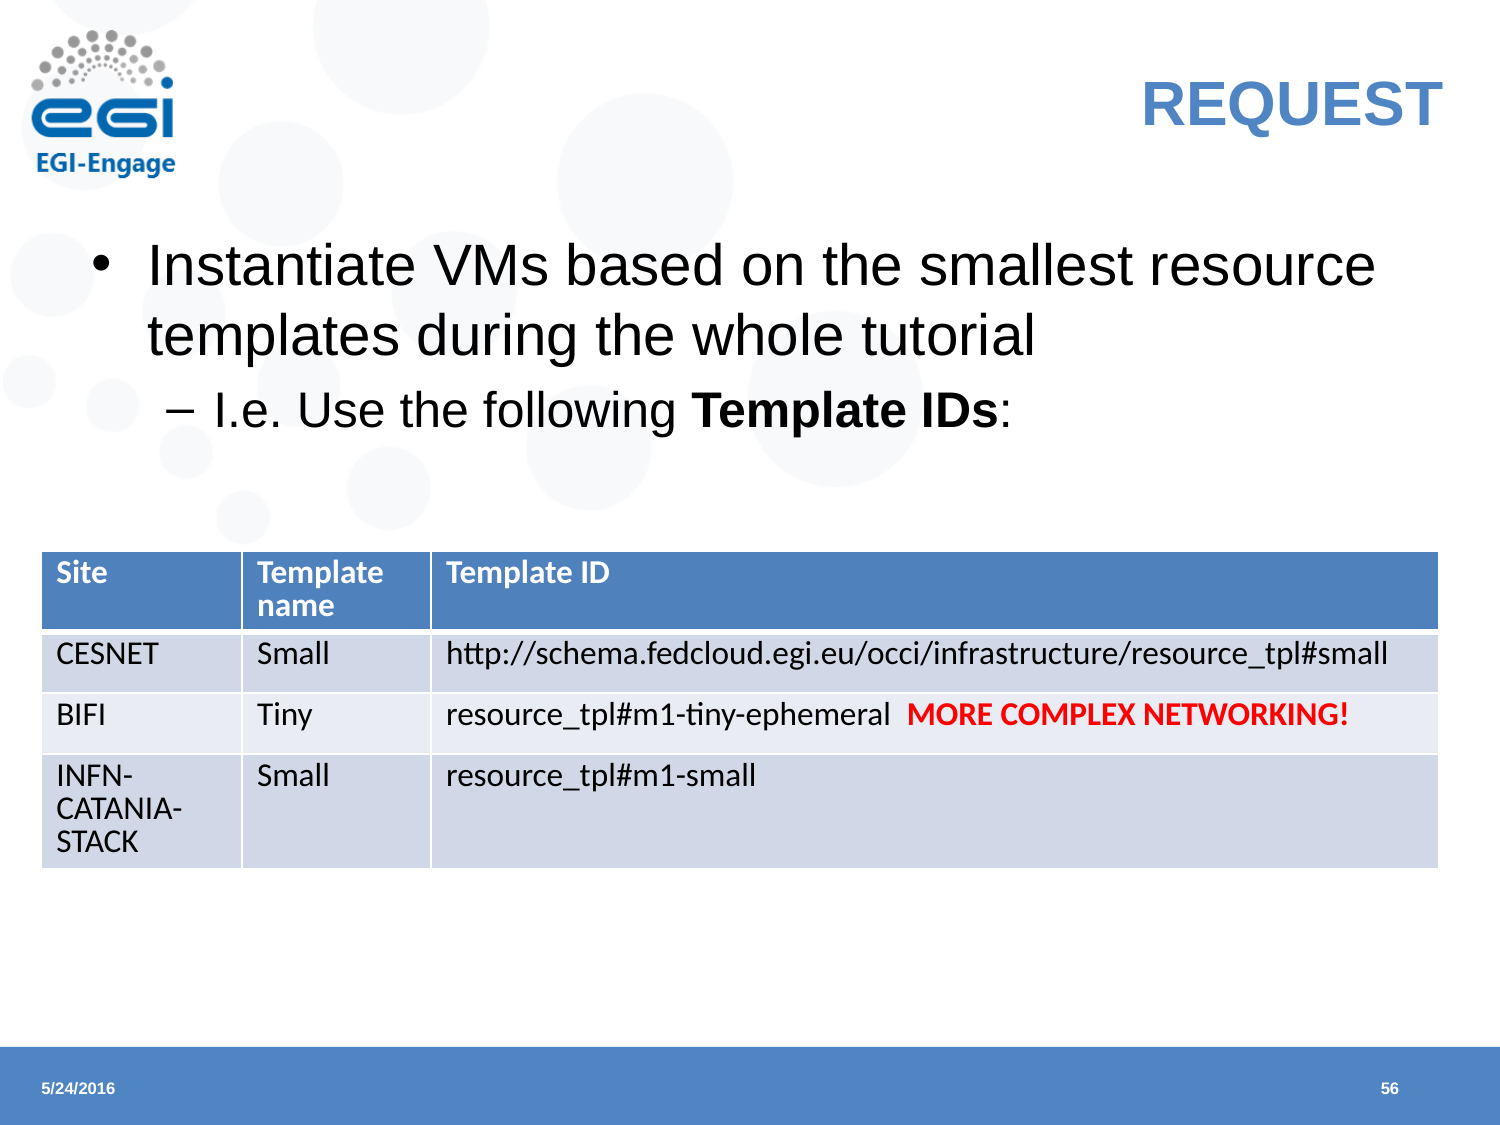

# REQUEST
Instantiate VMs based on the smallest resource templates during the whole tutorial
I.e. Use the following Template IDs:

| Site | Template name | Template ID |
| --- | --- | --- |
| CESNET | Small | http://schema.fedcloud.egi.eu/occi/infrastructure/resource\_tpl#small |
| BIFI | Tiny | resource\_tpl#m1-tiny-ephemeral MORE COMPLEX NETWORKING! |
| INFN-CATANIA-STACK | Small | resource\_tpl#m1-small |